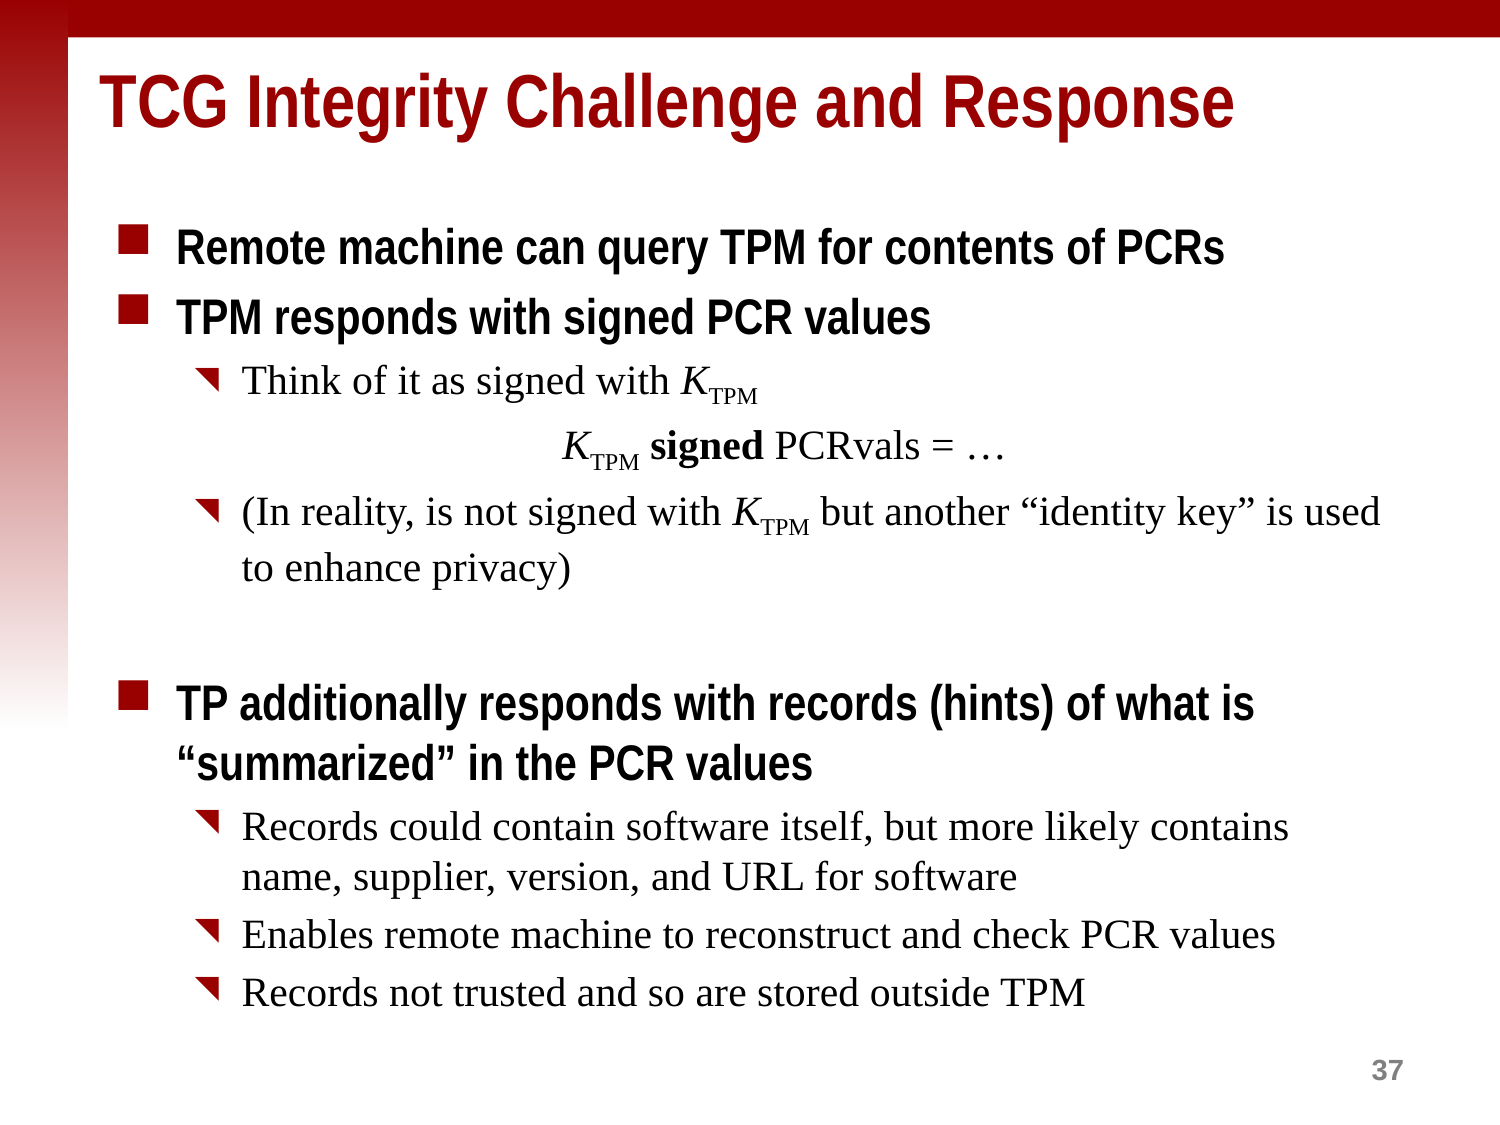

# TCG Integrity Challenge and Response
Remote machine can query TPM for contents of PCRs
TPM responds with signed PCR values
Think of it as signed with KTPM
KTPM signed PCRvals = …
(In reality, is not signed with KTPM but another “identity key” is used to enhance privacy)

TP additionally responds with records (hints) of what is “summarized” in the PCR values
Records could contain software itself, but more likely contains name, supplier, version, and URL for software
Enables remote machine to reconstruct and check PCR values
Records not trusted and so are stored outside TPM